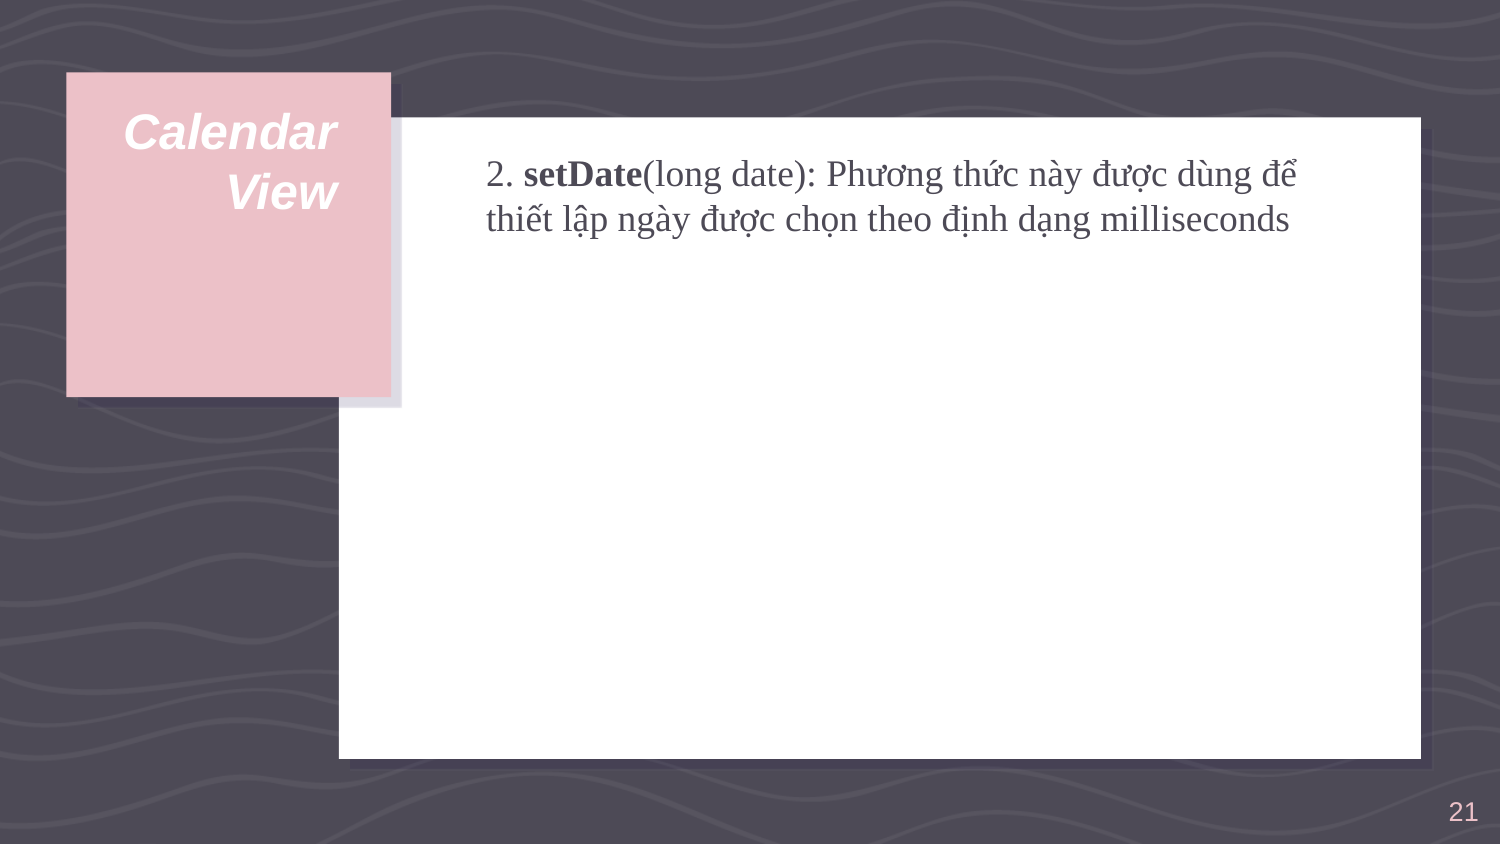

# CalendarView
2. setDate(long date): Phương thức này được dùng để thiết lập ngày được chọn theo định dạng milliseconds
21